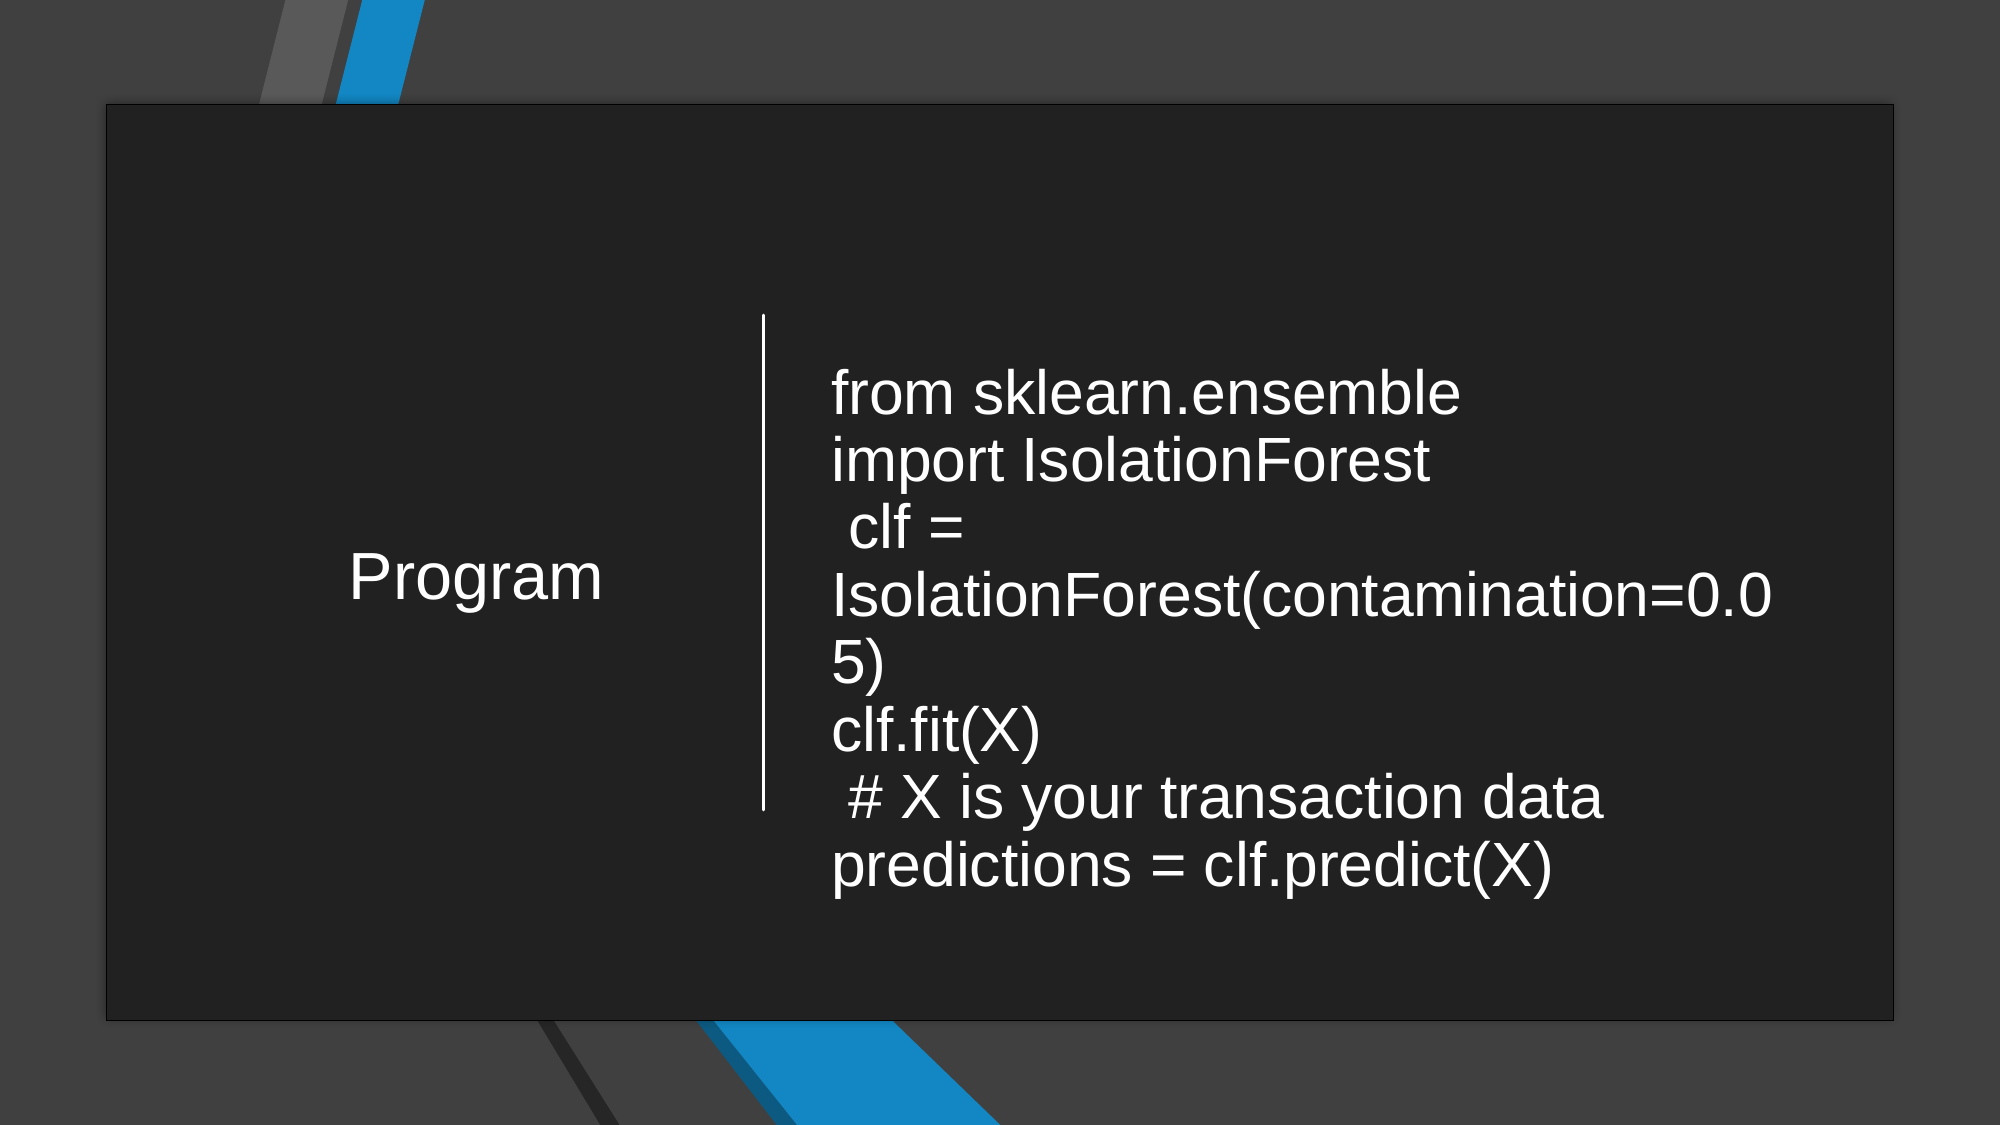

# from sklearn.ensemble import IsolationForest  clf = IsolationForest(contamination=0.05) clf.fit(X)  # X is your transaction data predictions = clf.predict(X)
Program